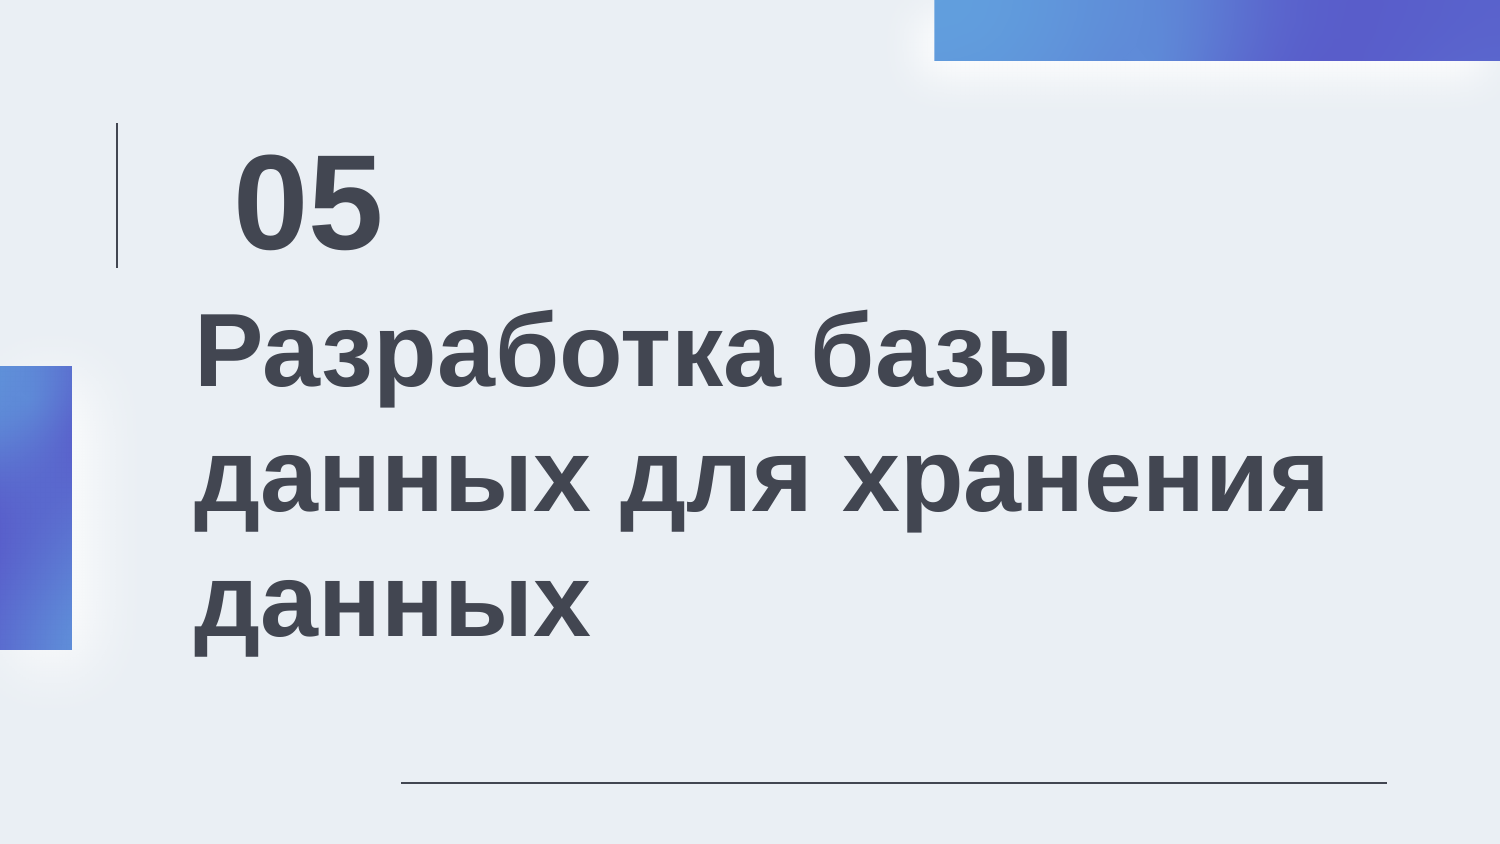

05
# Разработка базы данных для хранения данных